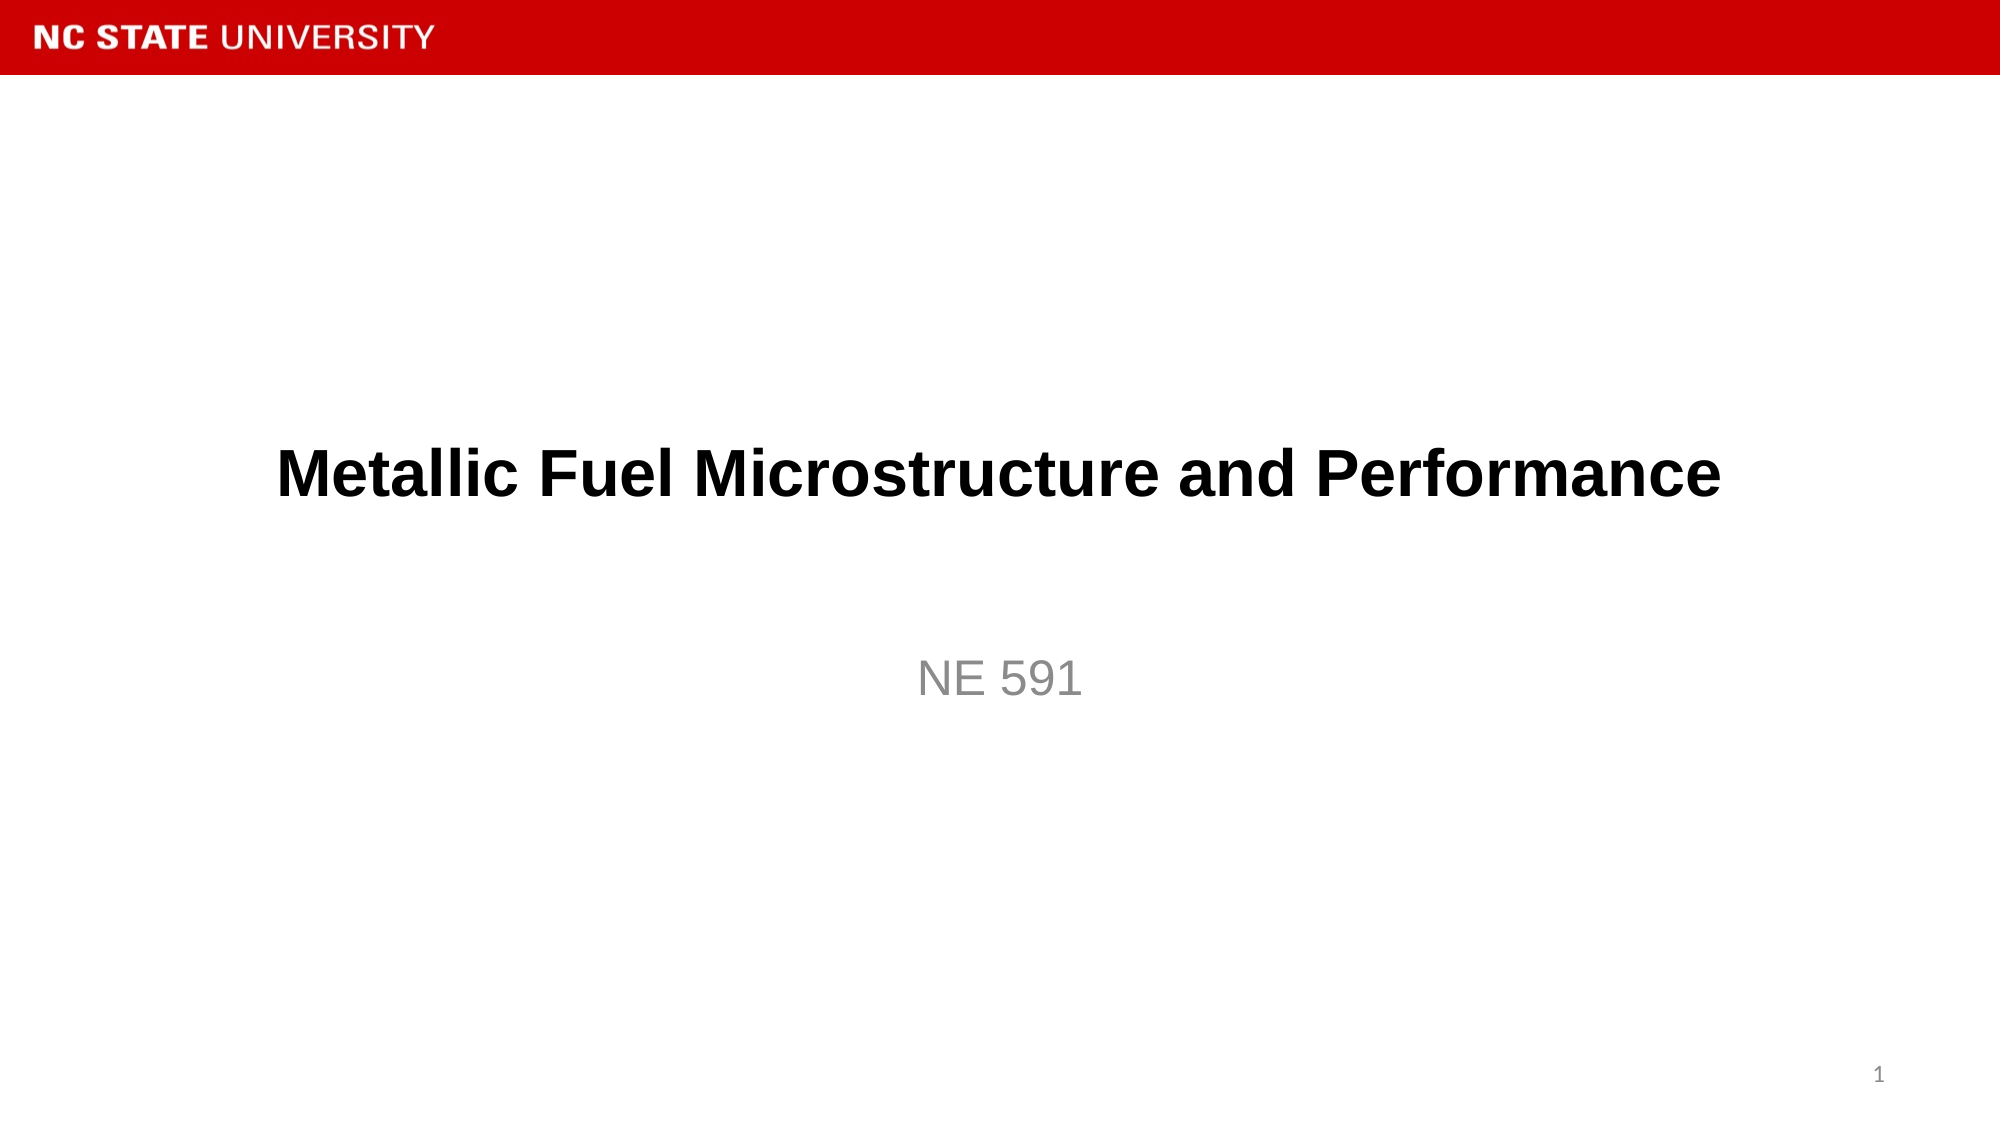

# Metallic Fuel Microstructure and Performance
NE 591
1